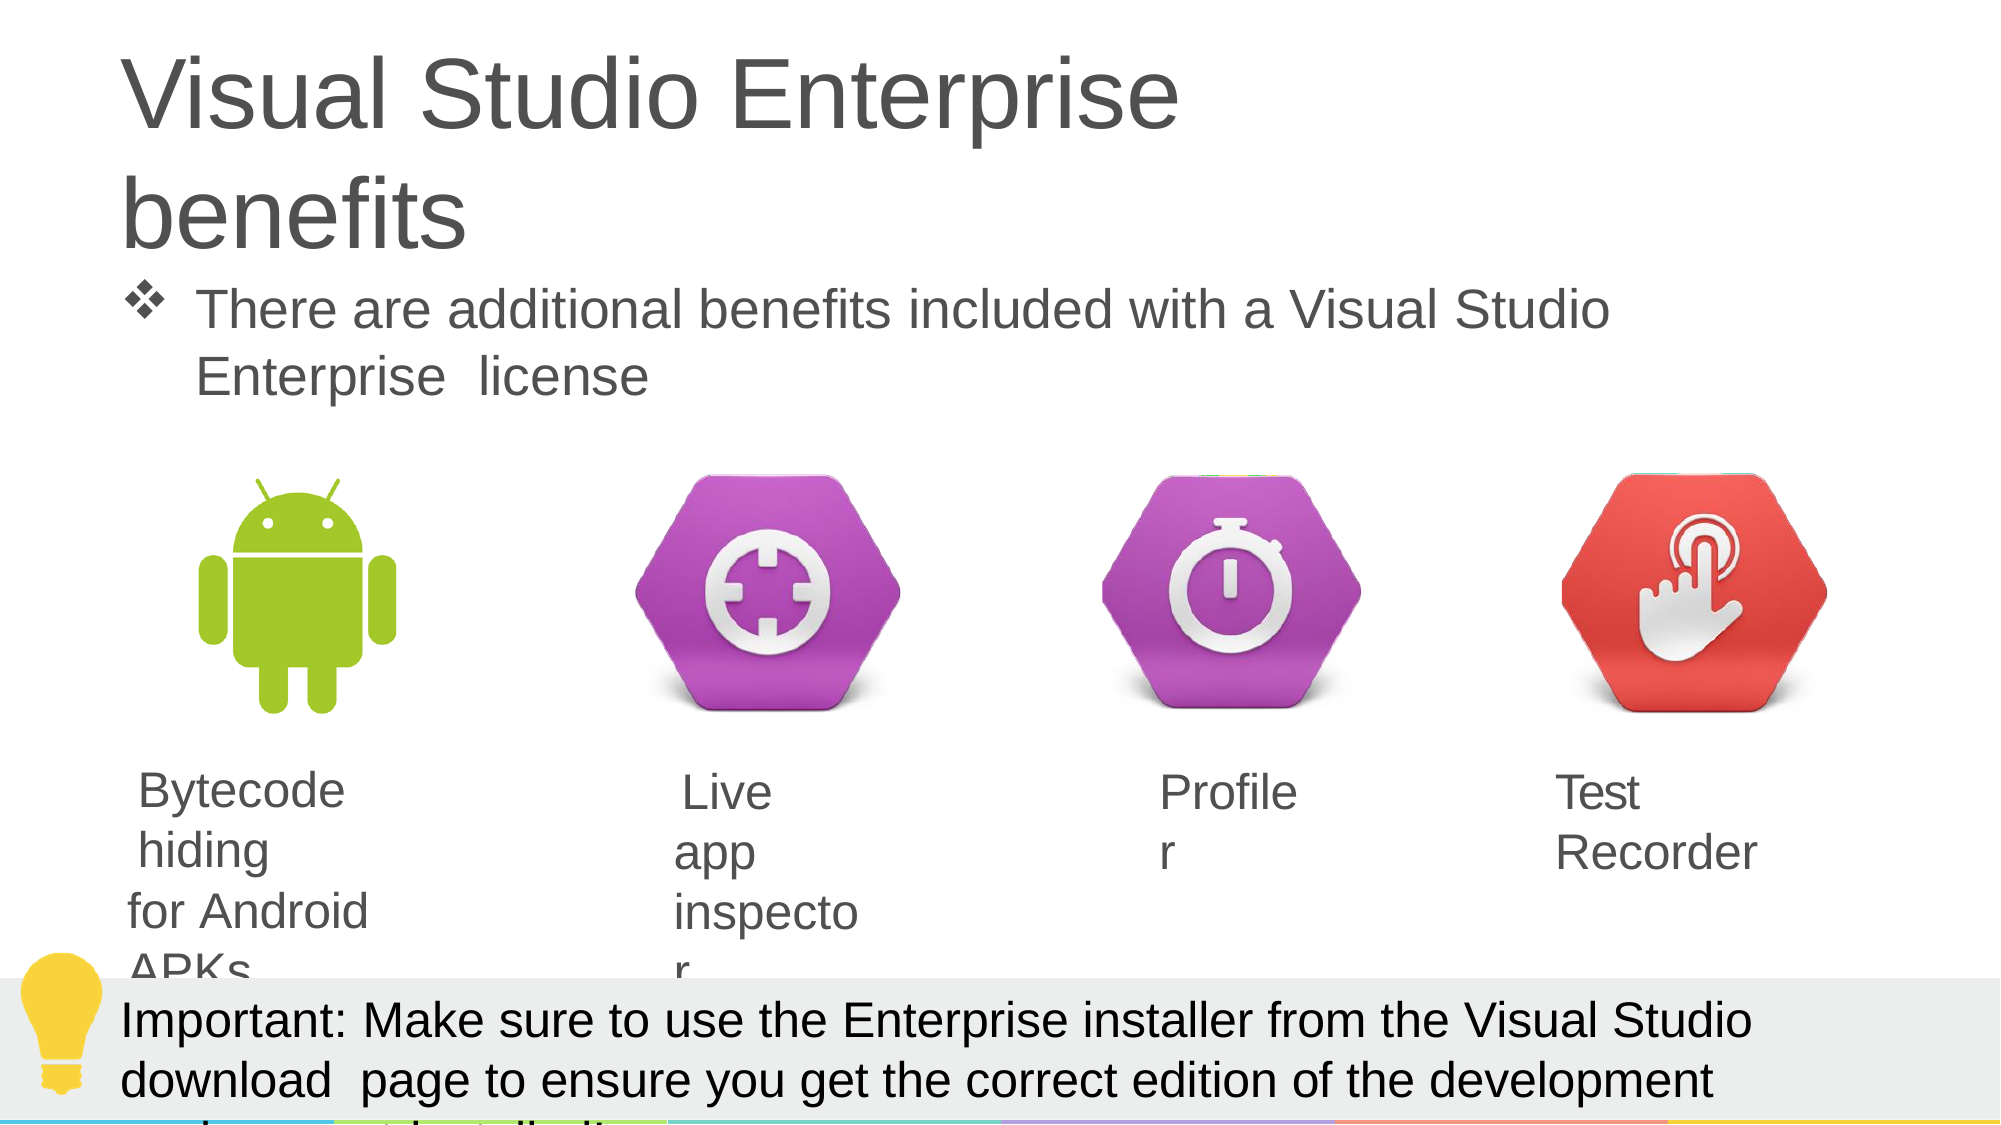

# Visual Studio Enterprise benefits
There are additional benefits included with a Visual Studio Enterprise  license

Bytecode hiding
for Android APKs
Profiler
Test Recorder
Live app  inspector

Important: Make sure to use the Enterprise installer from the Visual Studio download  page to ensure you get the correct edition of the development environment installed!